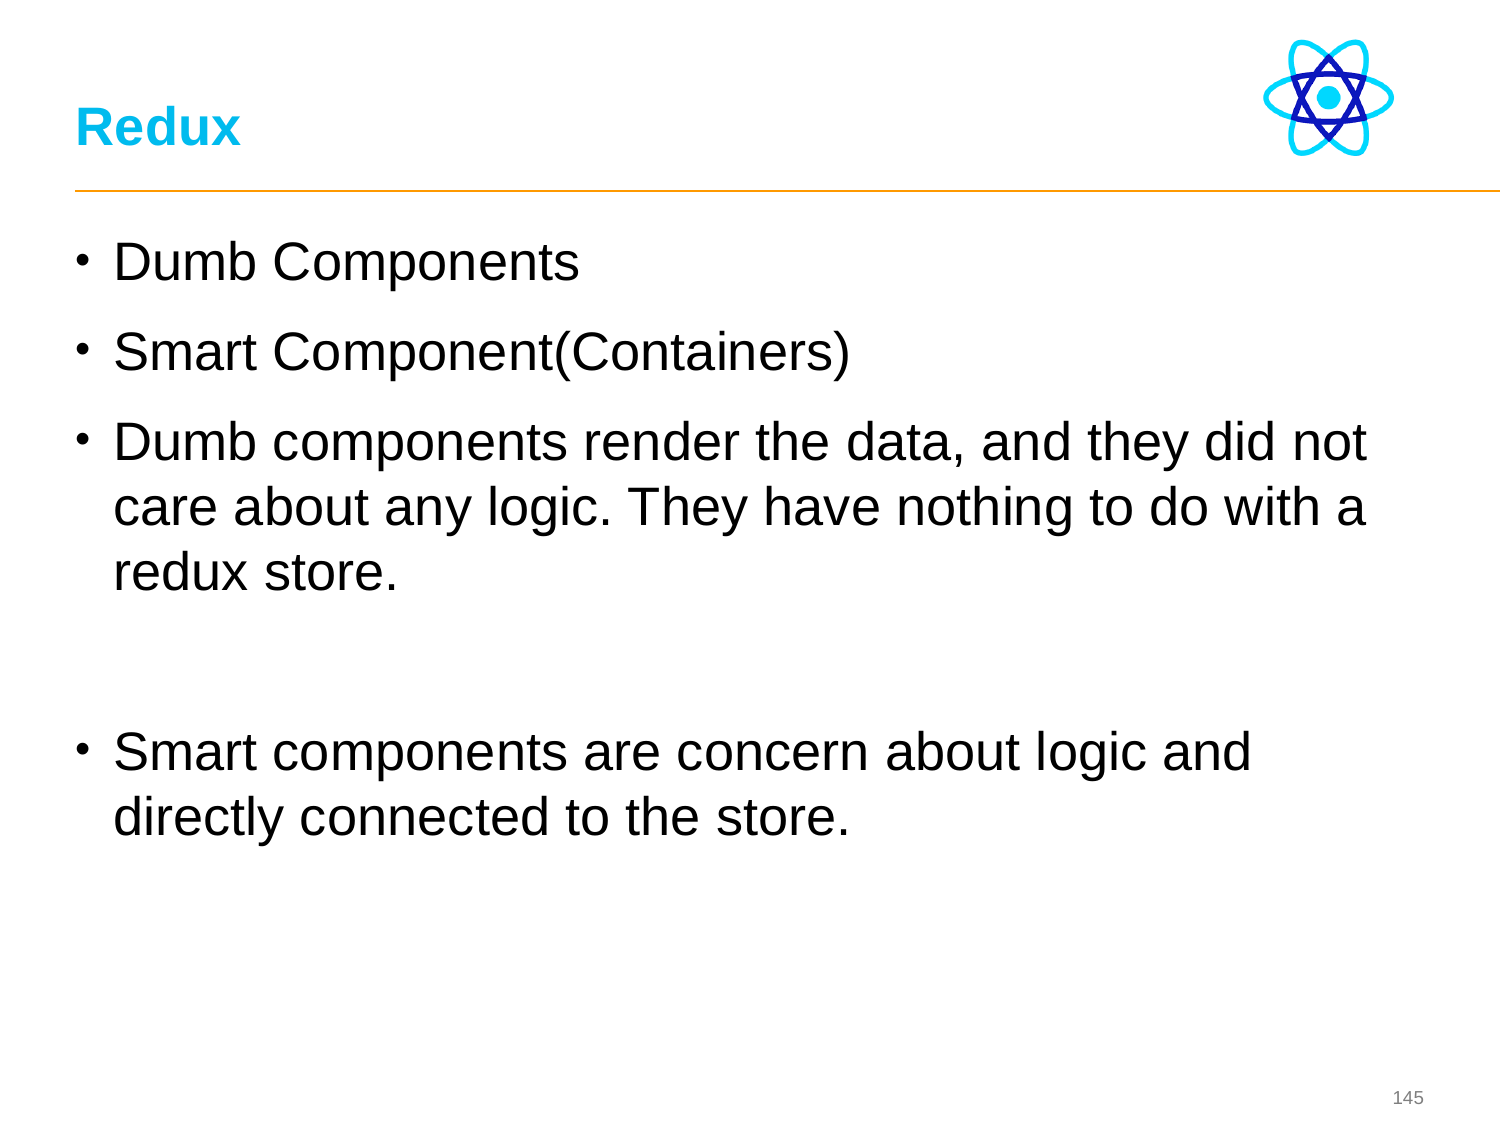

# Redux
Dumb Components
Smart Component(Containers)
Dumb components render the data, and they did not care about any logic. They have nothing to do with a redux store.

Smart components are concern about logic and directly connected to the store.